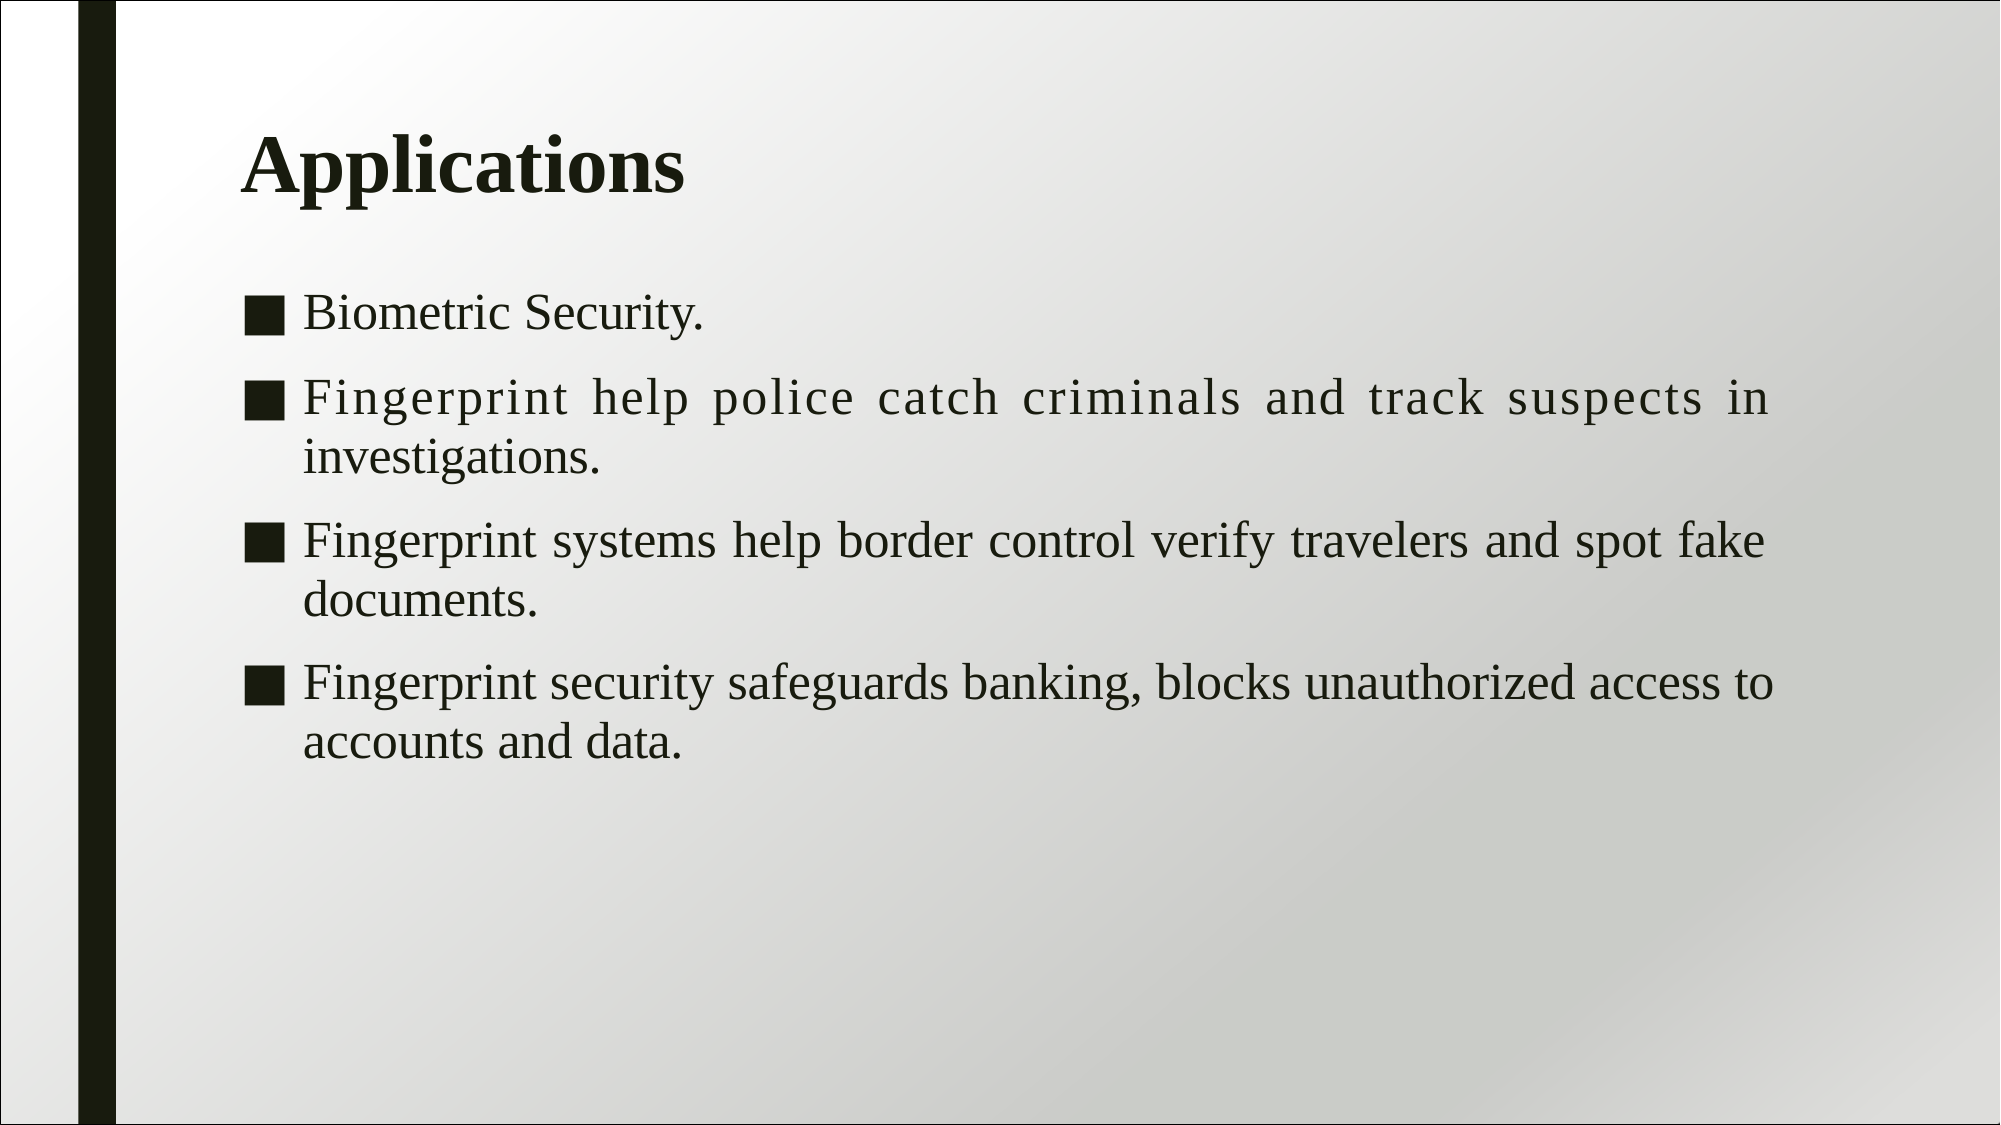

# Applications
Biometric Security.
Fingerprint help police catch criminals and track suspects in investigations.
Fingerprint systems help border control verify travelers and spot fake documents.
Fingerprint security safeguards banking, blocks unauthorized access to accounts and data.